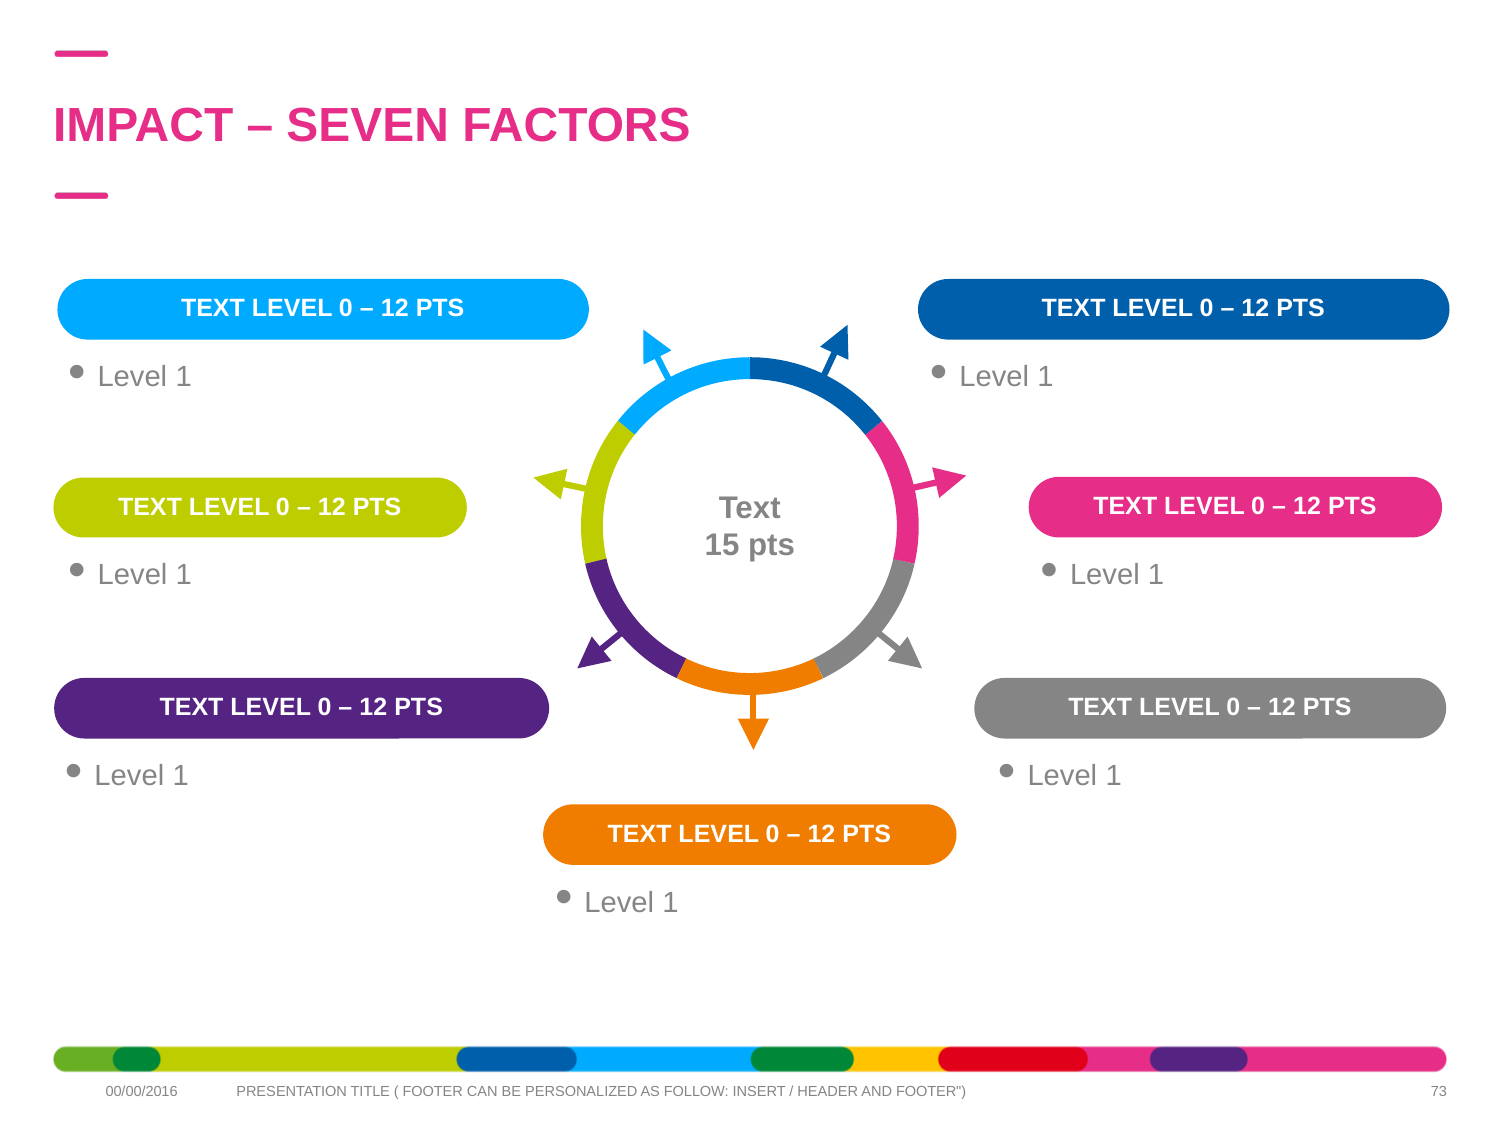

# IMPACT – SEVEN FACTORS
Text level 0 – 12 pts
Text level 0 – 12 pts

Text
15 pts
Level 1
Level 1
Text level 0 – 12 pts
Text level 0 – 12 pts
Level 1
Level 1
Text level 0 – 12 pts
Text level 0 – 12 pts
Level 1
Level 1
Text level 0 – 12 pts
Level 1
73
00/00/2016
PRESENTATION TITLE ( FOOTER CAN BE PERSONALIZED AS FOLLOW: INSERT / HEADER AND FOOTER")